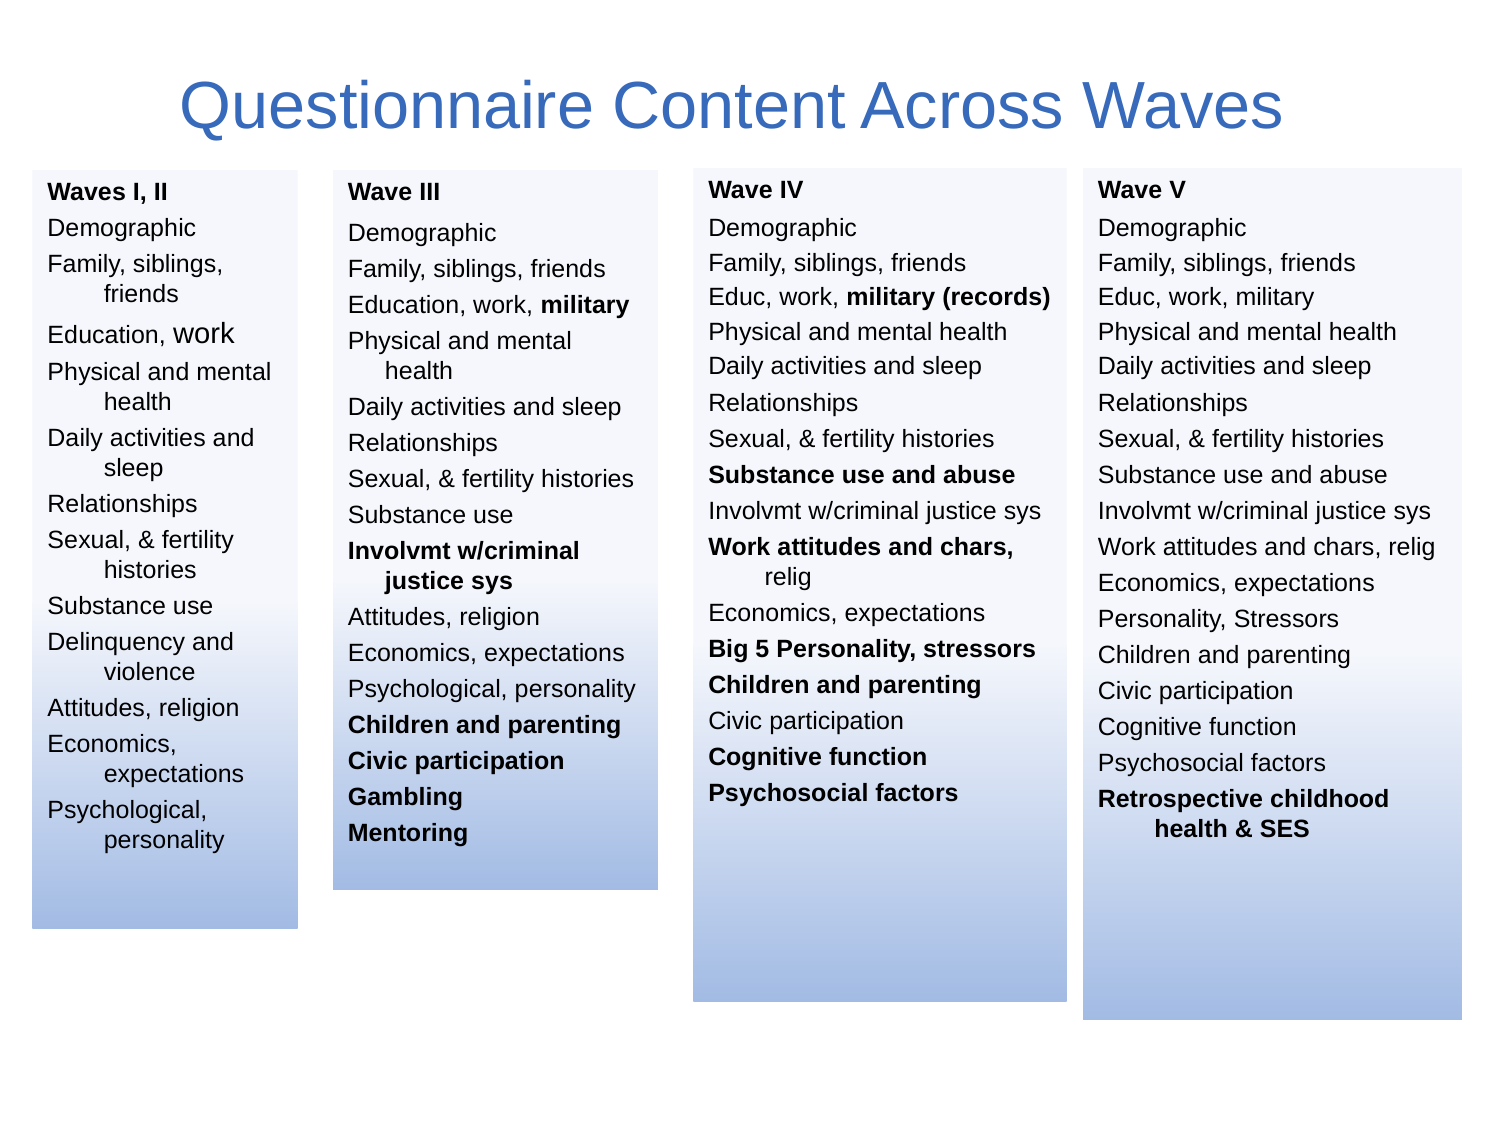

Questionnaire Content Across Waves
Wave V
Demographic
Family, siblings, friends
Educ, work, military
Physical and mental health
Daily activities and sleep
Relationships
Sexual, & fertility histories
Substance use and abuse
Involvmt w/criminal justice sys
Work attitudes and chars, relig
Economics, expectations
Personality, Stressors
Children and parenting
Civic participation
Cognitive function
Psychosocial factors
Retrospective childhood health & SES

Wave IV
Demographic
Family, siblings, friends
Educ, work, military (records)
Physical and mental health
Daily activities and sleep
Relationships
Sexual, & fertility histories
Substance use and abuse
Involvmt w/criminal justice sys
Work attitudes and chars, relig
Economics, expectations
Big 5 Personality, stressors
Children and parenting
Civic participation
Cognitive function
Psychosocial factors

Waves I, II
Demographic
Family, siblings, friends
Education, work
Physical and mental health
Daily activities and sleep
Relationships
Sexual, & fertility histories
Substance use
Delinquency and violence
Attitudes, religion
Economics, expectations
Psychological, personality

Wave III
Demographic
Family, siblings, friends
Education, work, military
Physical and mental health
Daily activities and sleep
Relationships
Sexual, & fertility histories
Substance use
Involvmt w/criminal justice sys
Attitudes, religion
Economics, expectations
Psychological, personality
Children and parenting
Civic participation
Gambling
Mentoring